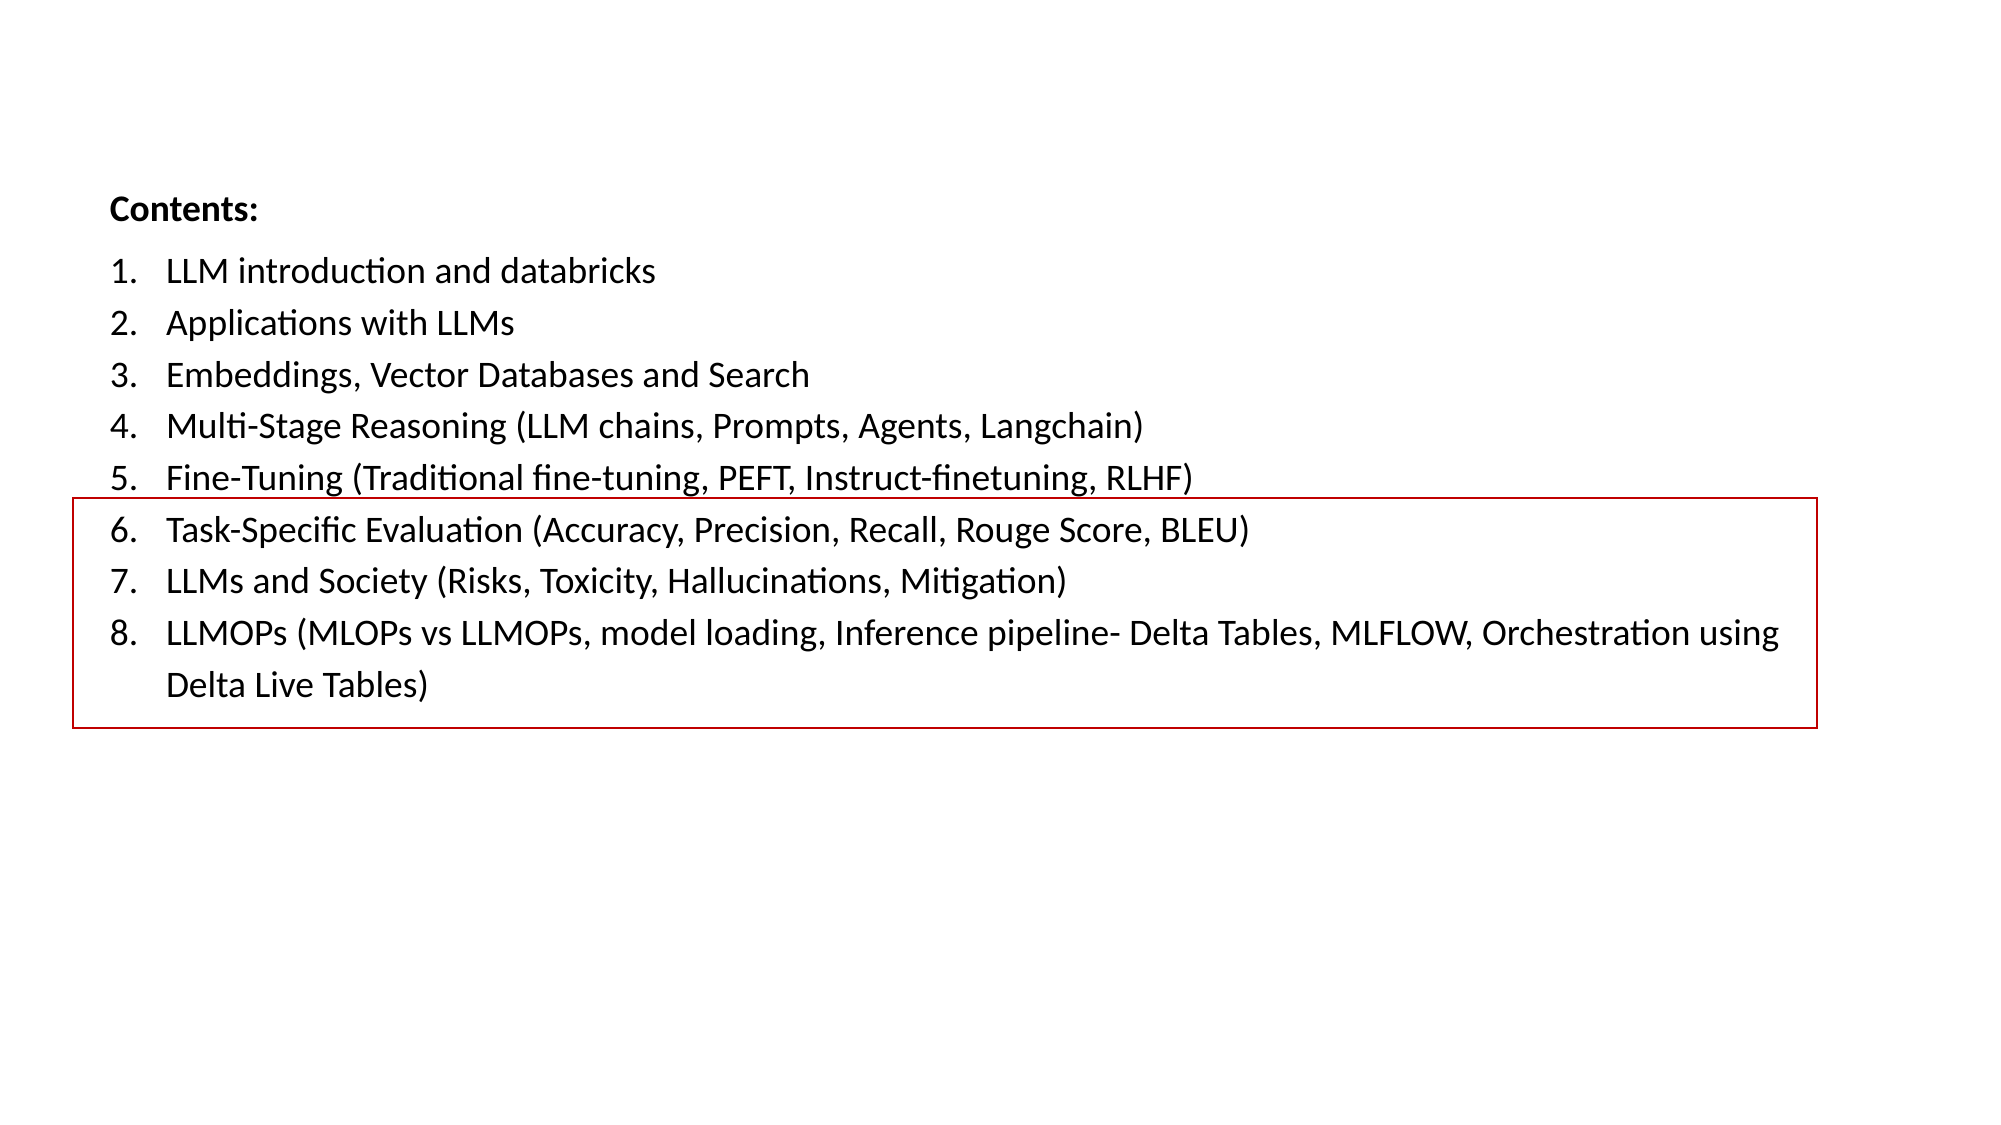

Contents:
LLM introduction and databricks
Applications with LLMs
Embeddings, Vector Databases and Search
Multi-Stage Reasoning (LLM chains, Prompts, Agents, Langchain)
Fine-Tuning (Traditional fine-tuning, PEFT, Instruct-finetuning, RLHF)
Task-Specific Evaluation (Accuracy, Precision, Recall, Rouge Score, BLEU)
LLMs and Society (Risks, Toxicity, Hallucinations, Mitigation)
LLMOPs (MLOPs vs LLMOPs, model loading, Inference pipeline- Delta Tables, MLFLOW, Orchestration using Delta Live Tables)